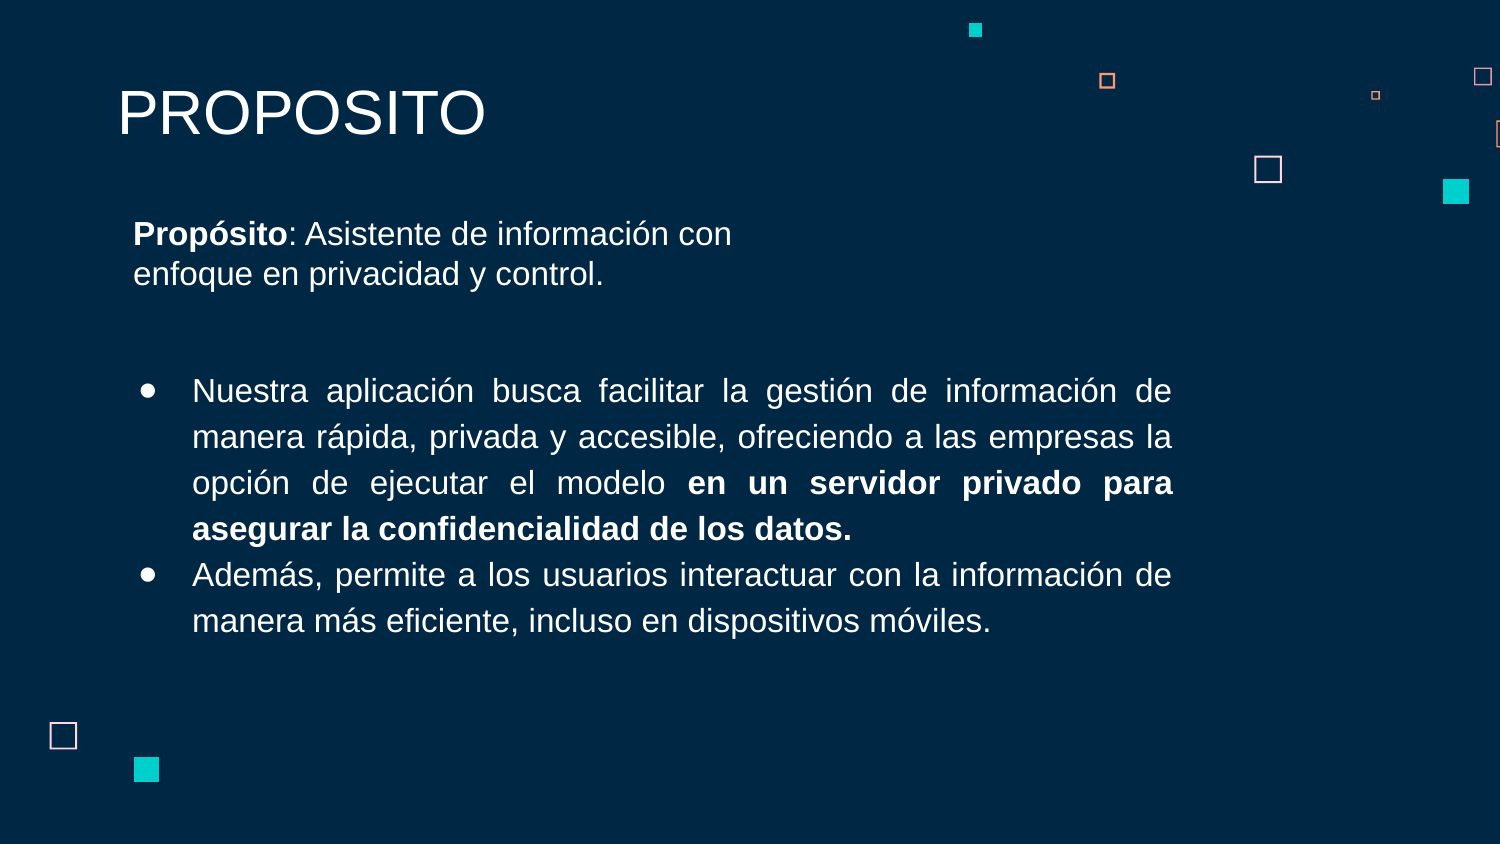

PROPOSITO
Propósito: Asistente de información con enfoque en privacidad y control.

Nuestra aplicación busca facilitar la gestión de información de manera rápida, privada y accesible, ofreciendo a las empresas la opción de ejecutar el modelo en un servidor privado para asegurar la confidencialidad de los datos.
Además, permite a los usuarios interactuar con la información de manera más eficiente, incluso en dispositivos móviles.